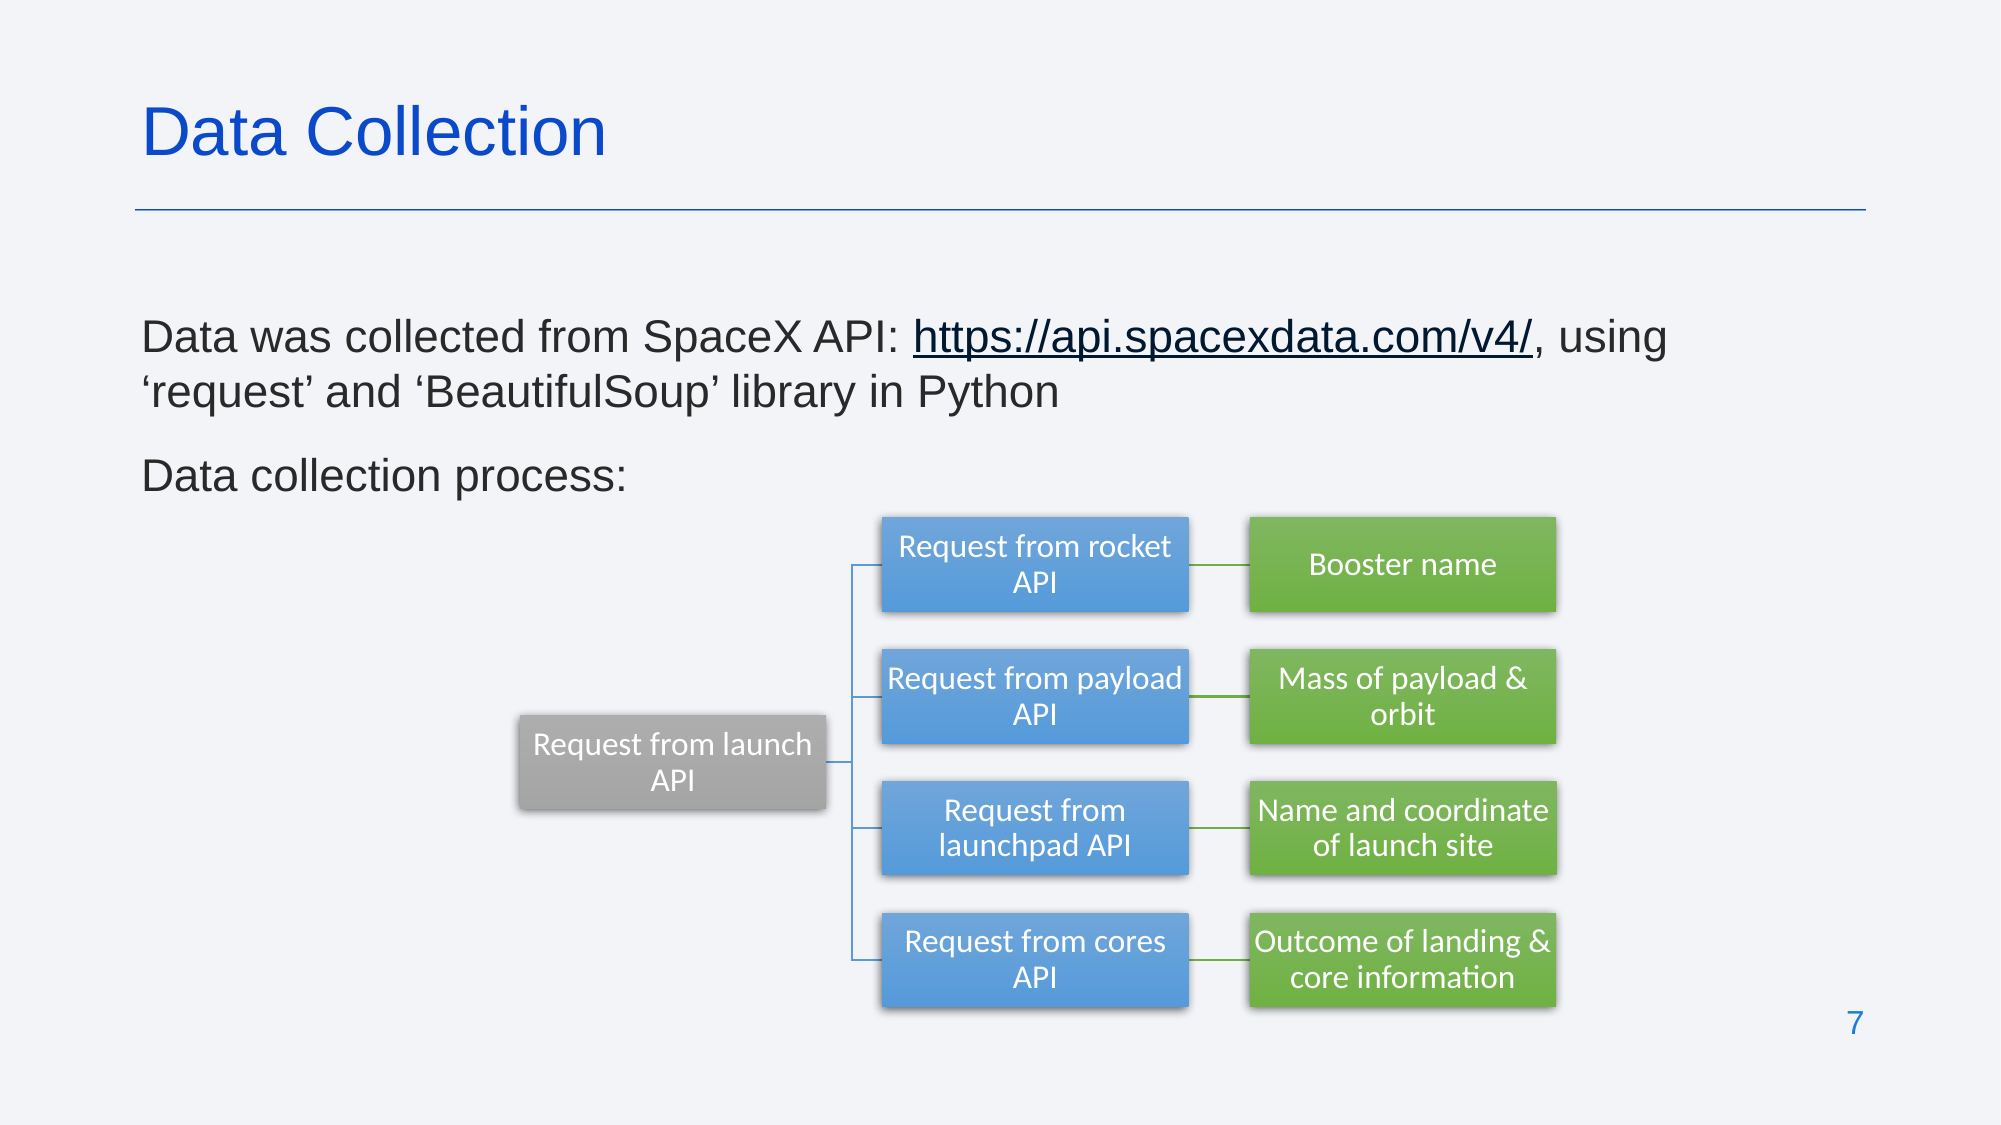

Data Collection
Data was collected from SpaceX API: https://api.spacexdata.com/v4/, using ‘request’ and ‘BeautifulSoup’ library in Python
Data collection process:

Request from launch API
Request from rocket API
Booster name
Request from payload API
Mass of payload & orbit
Request from launchpad API
Name and coordinate of launch site
Request from cores API
Outcome of landing & core information
7